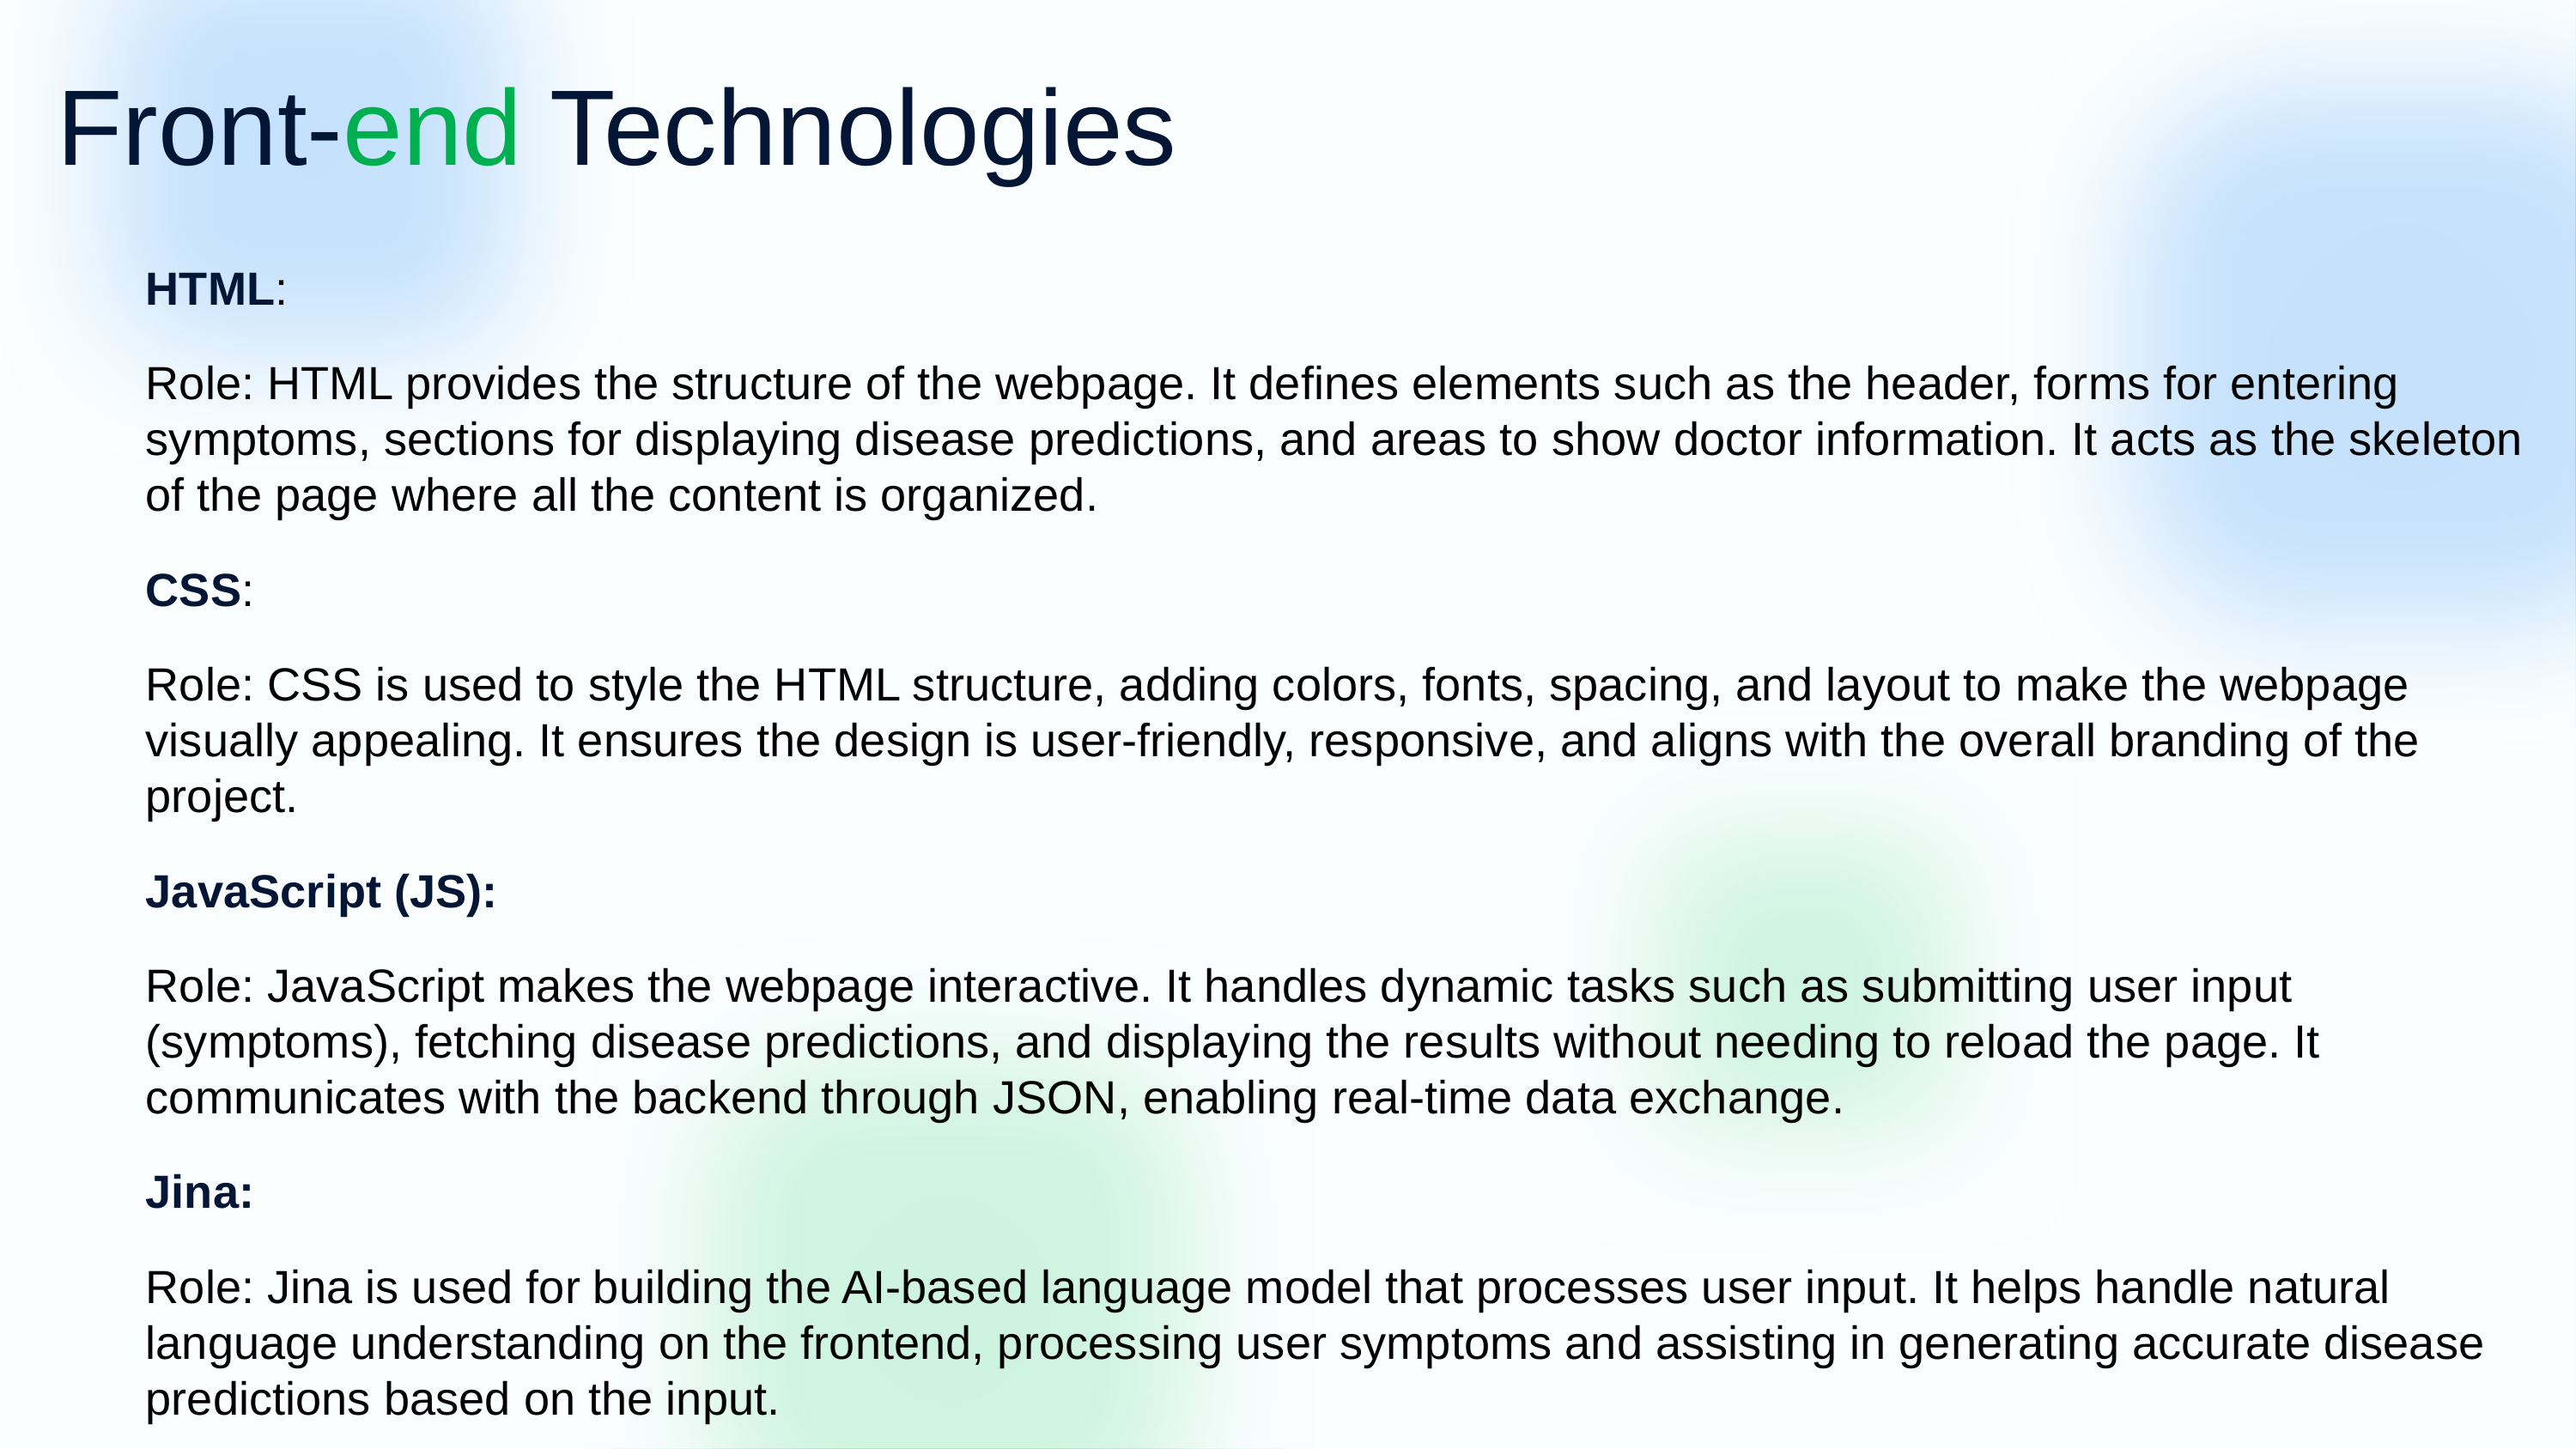

Front-end Technologies
HTML:
Role: HTML provides the structure of the webpage. It defines elements such as the header, forms for entering symptoms, sections for displaying disease predictions, and areas to show doctor information. It acts as the skeleton of the page where all the content is organized.
CSS:
Role: CSS is used to style the HTML structure, adding colors, fonts, spacing, and layout to make the webpage visually appealing. It ensures the design is user-friendly, responsive, and aligns with the overall branding of the project.
JavaScript (JS):
Role: JavaScript makes the webpage interactive. It handles dynamic tasks such as submitting user input (symptoms), fetching disease predictions, and displaying the results without needing to reload the page. It communicates with the backend through JSON, enabling real-time data exchange.
Jina:
Role: Jina is used for building the AI-based language model that processes user input. It helps handle natural language understanding on the frontend, processing user symptoms and assisting in generating accurate disease predictions based on the input.